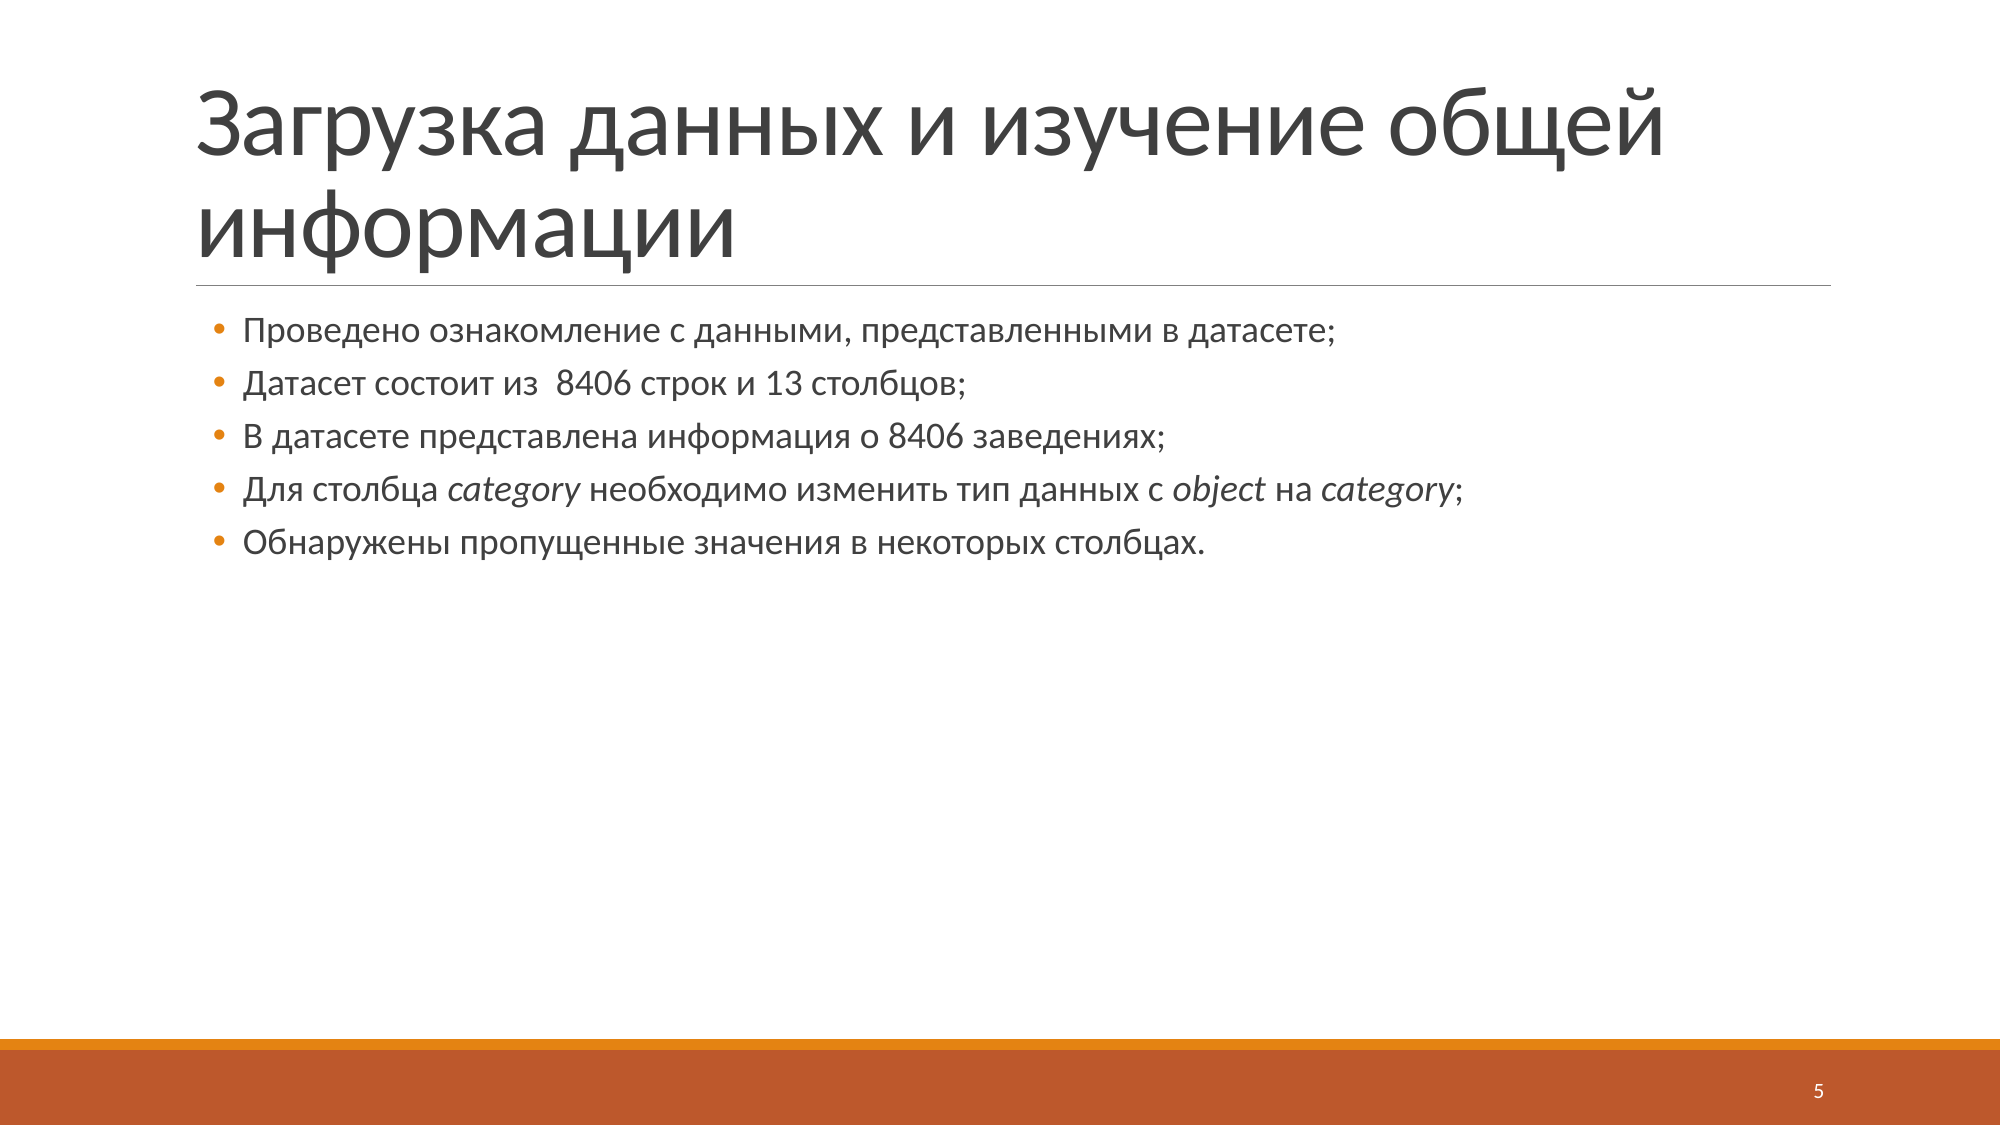

# Загрузка данных и изучение общей информации
Проведено ознакомление с данными, представленными в датасете;
Датасет состоит из  8406 строк и 13 столбцов;
В датасете представлена информация о 8406 заведениях;
Для столбца category необходимо изменить тип данных с object на category;
Обнаружены пропущенные значения в некоторых столбцах.
5